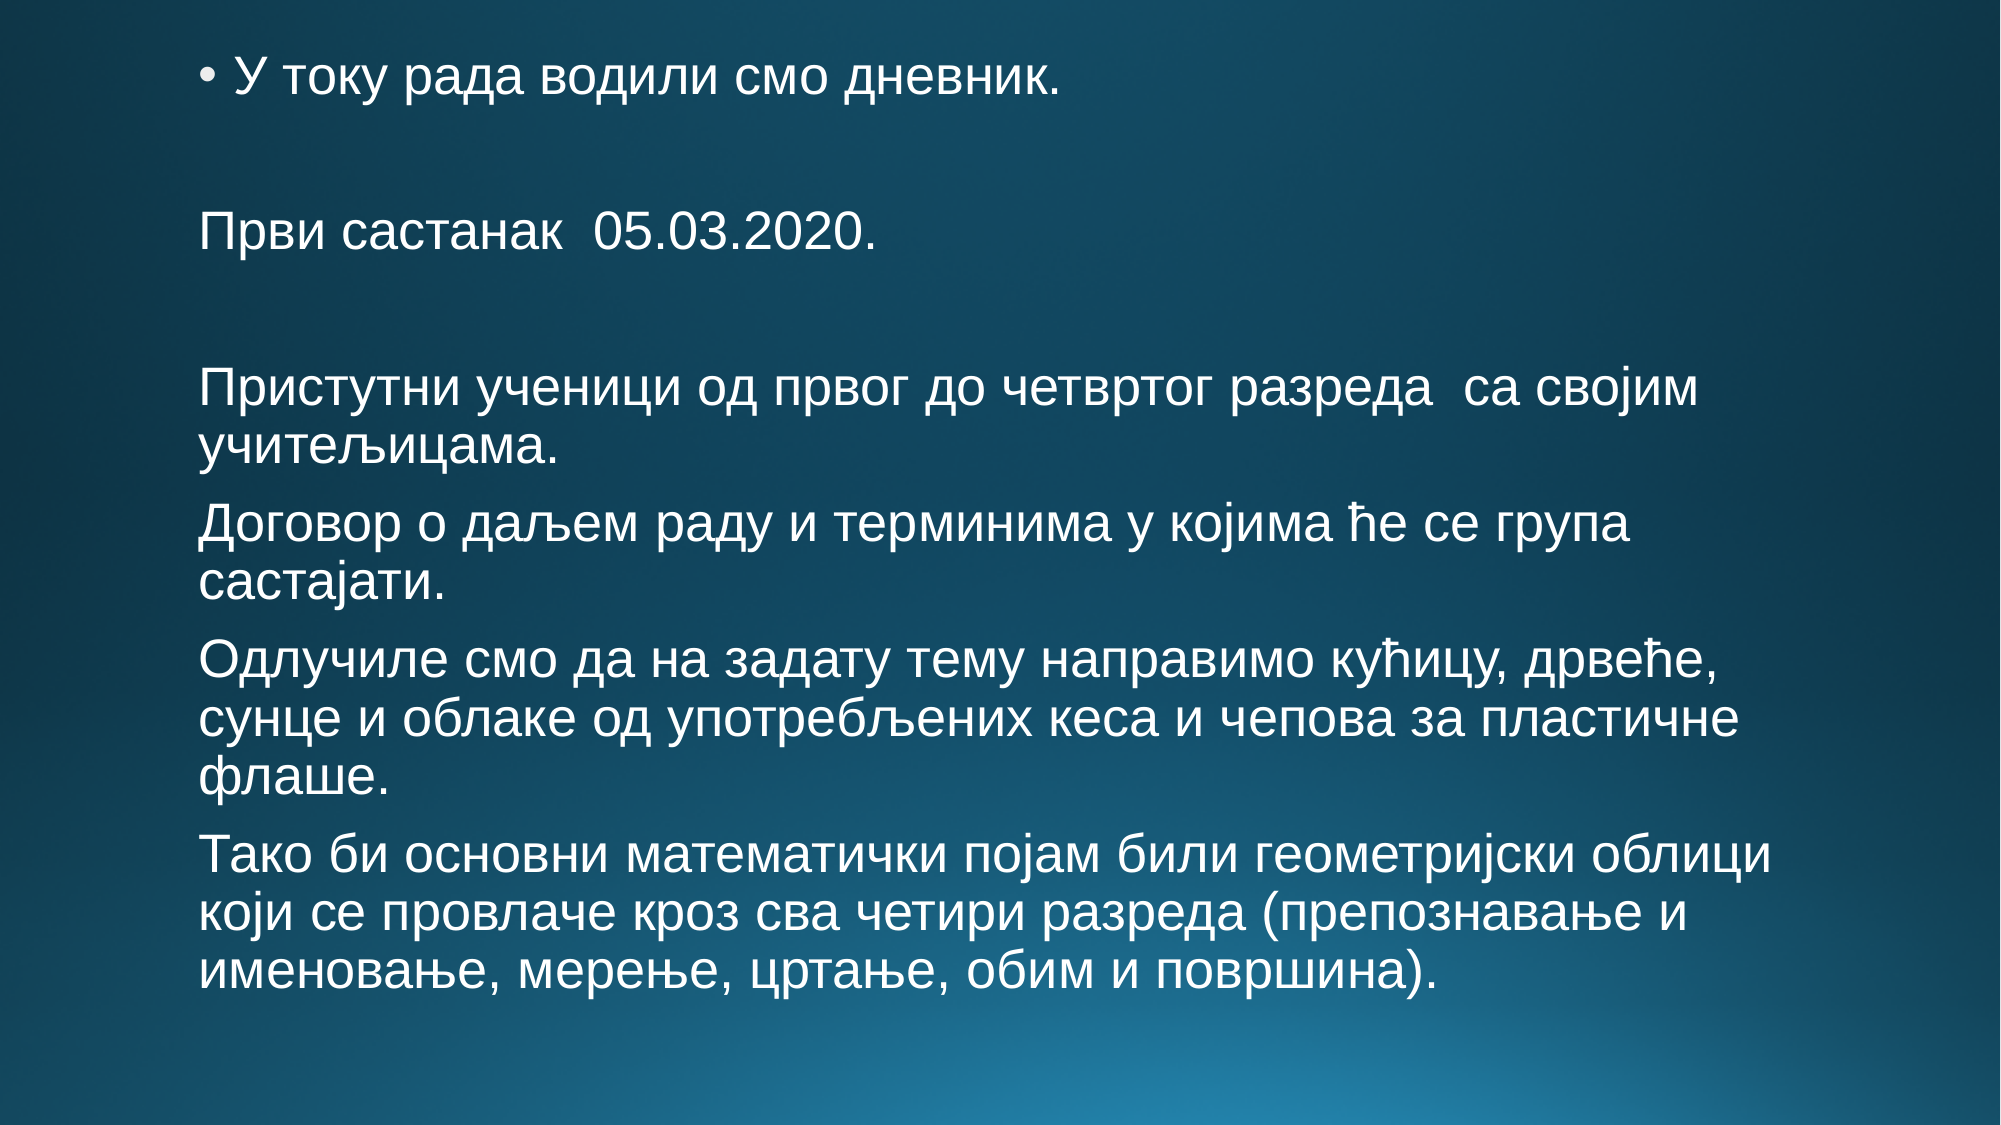

У току рада водили смо дневник.

Први састанак  05.03.2020.

Пристутни ученици од првог до четвртог разреда  са својим учитељицама.
Договор о даљем раду и терминима у којима ће се група састајати.
Одлучиле смо да на задату тему направимо кућицу, дрвеће, сунце и облаке од употребљених кеса и чепова за пластичне флаше.
Тако би основни математички појам били геометријски облици који се провлаче кроз сва четири разреда (препознавање и именовање, мерење, цртање, обим и површина).